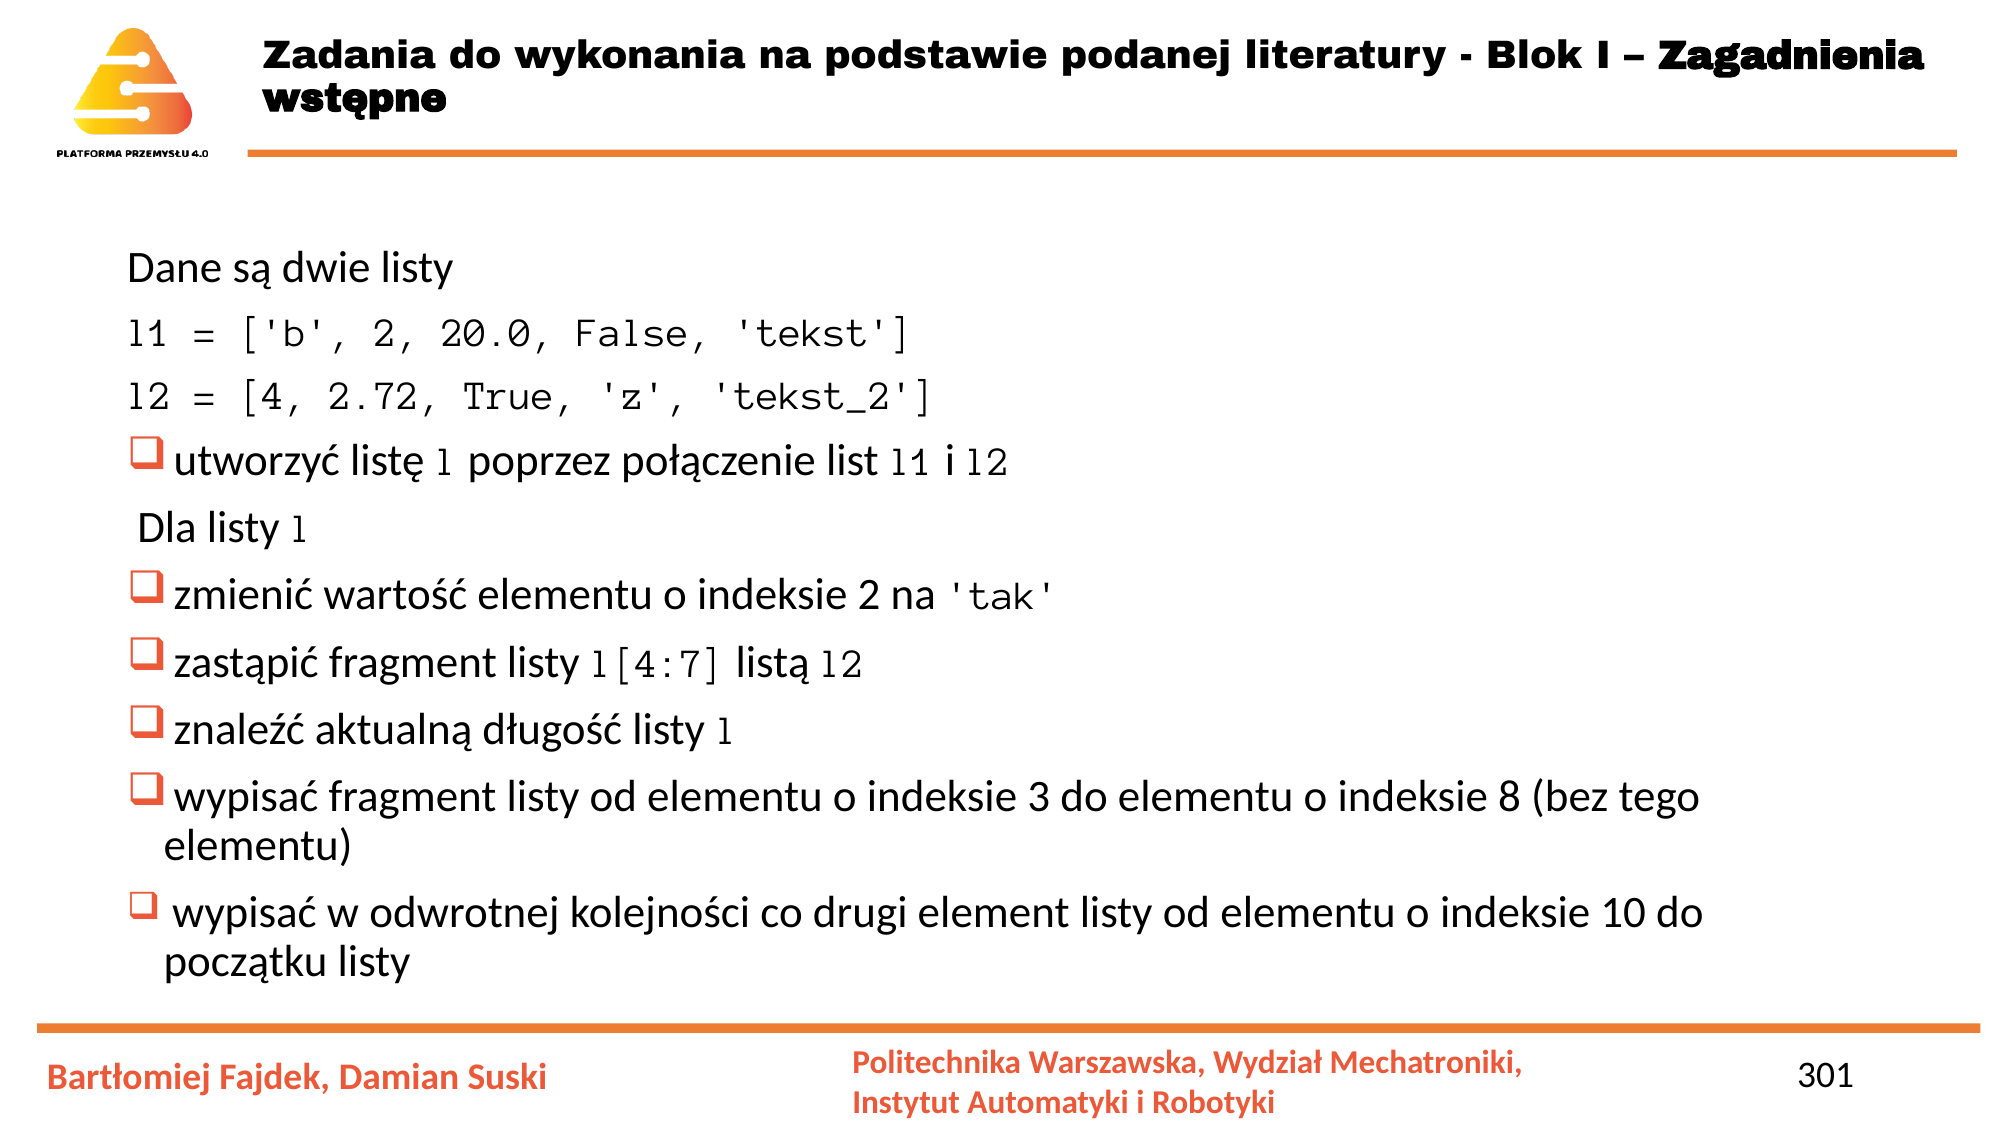

# Zadania do wykonania na podstawie podanej literatury - Blok I – Zagadnienia wstępne
Dane są dwie listy
l1 = ['b', 2, 20.0, False, 'tekst']
l2 = [4, 2.72, True, 'z', 'tekst_2']
 utworzyć listę l poprzez połączenie list l1 i l2
 Dla listy l
 zmienić wartość elementu o indeksie 2 na 'tak'
 zastąpić fragment listy l[4:7] listą l2
 znaleźć aktualną długość listy l
 wypisać fragment listy od elementu o indeksie 3 do elementu o indeksie 8 (bez tego elementu)
 wypisać w odwrotnej kolejności co drugi element listy od elementu o indeksie 10 do początku listy
301